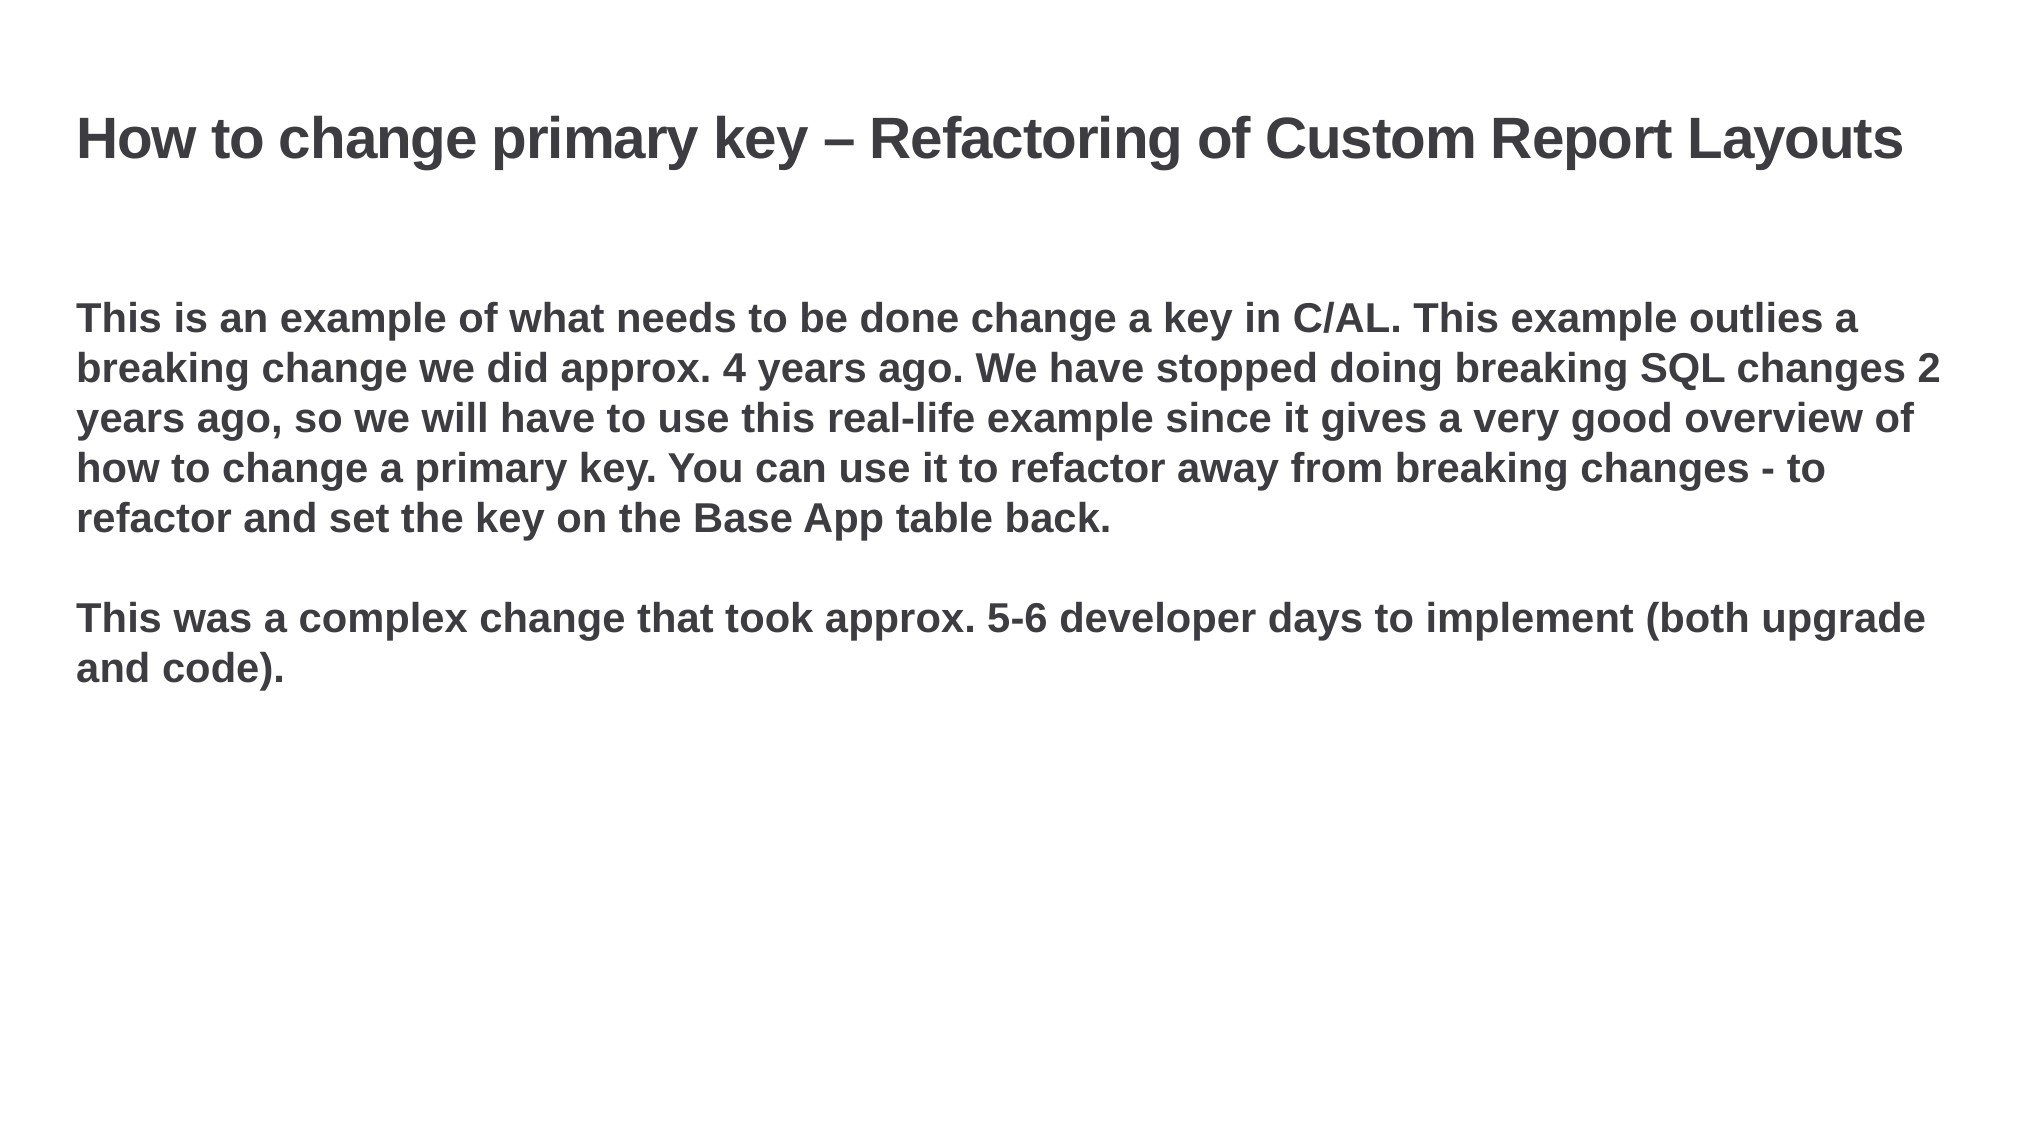

# How to change primary key – Refactoring of Custom Report Layouts
This is an example of what needs to be done change a key in C/AL. This example outlies a breaking change we did approx. 4 years ago. We have stopped doing breaking SQL changes 2 years ago, so we will have to use this real-life example since it gives a very good overview of how to change a primary key. You can use it to refactor away from breaking changes - to refactor and set the key on the Base App table back.

This was a complex change that took approx. 5-6 developer days to implement (both upgrade and code).